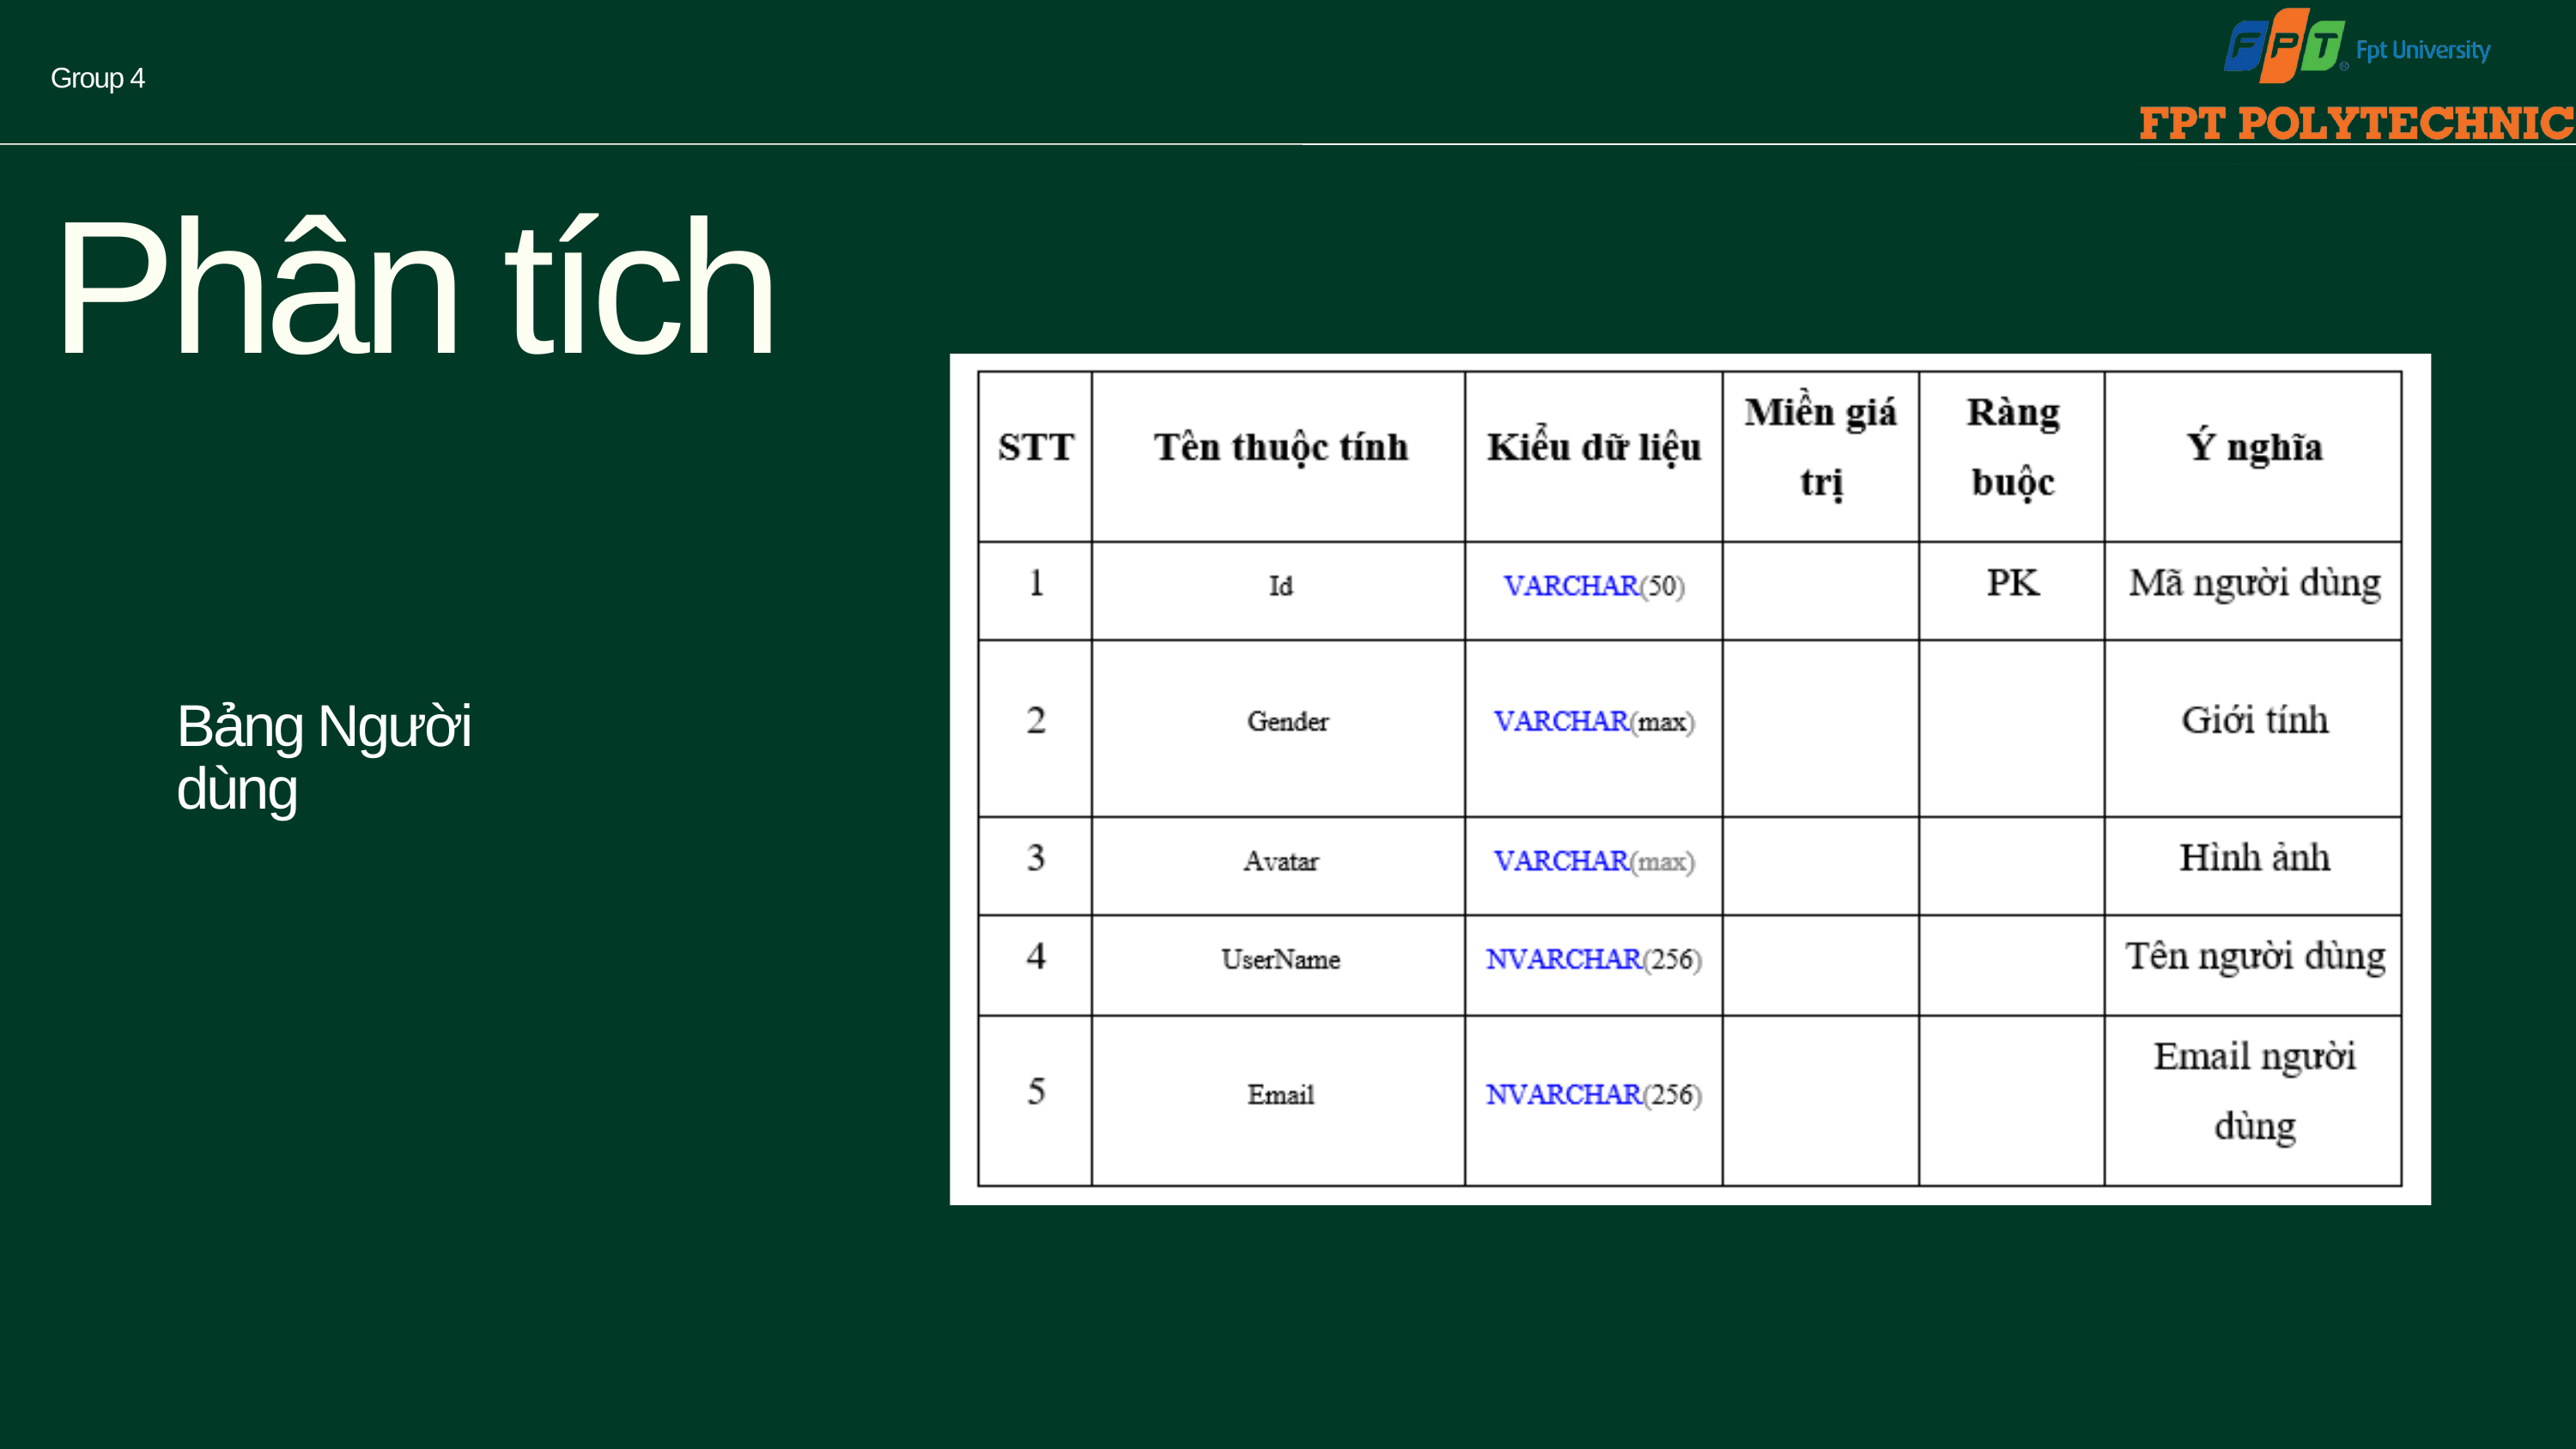

Group 4

Phân tích

Bảng Người dùng